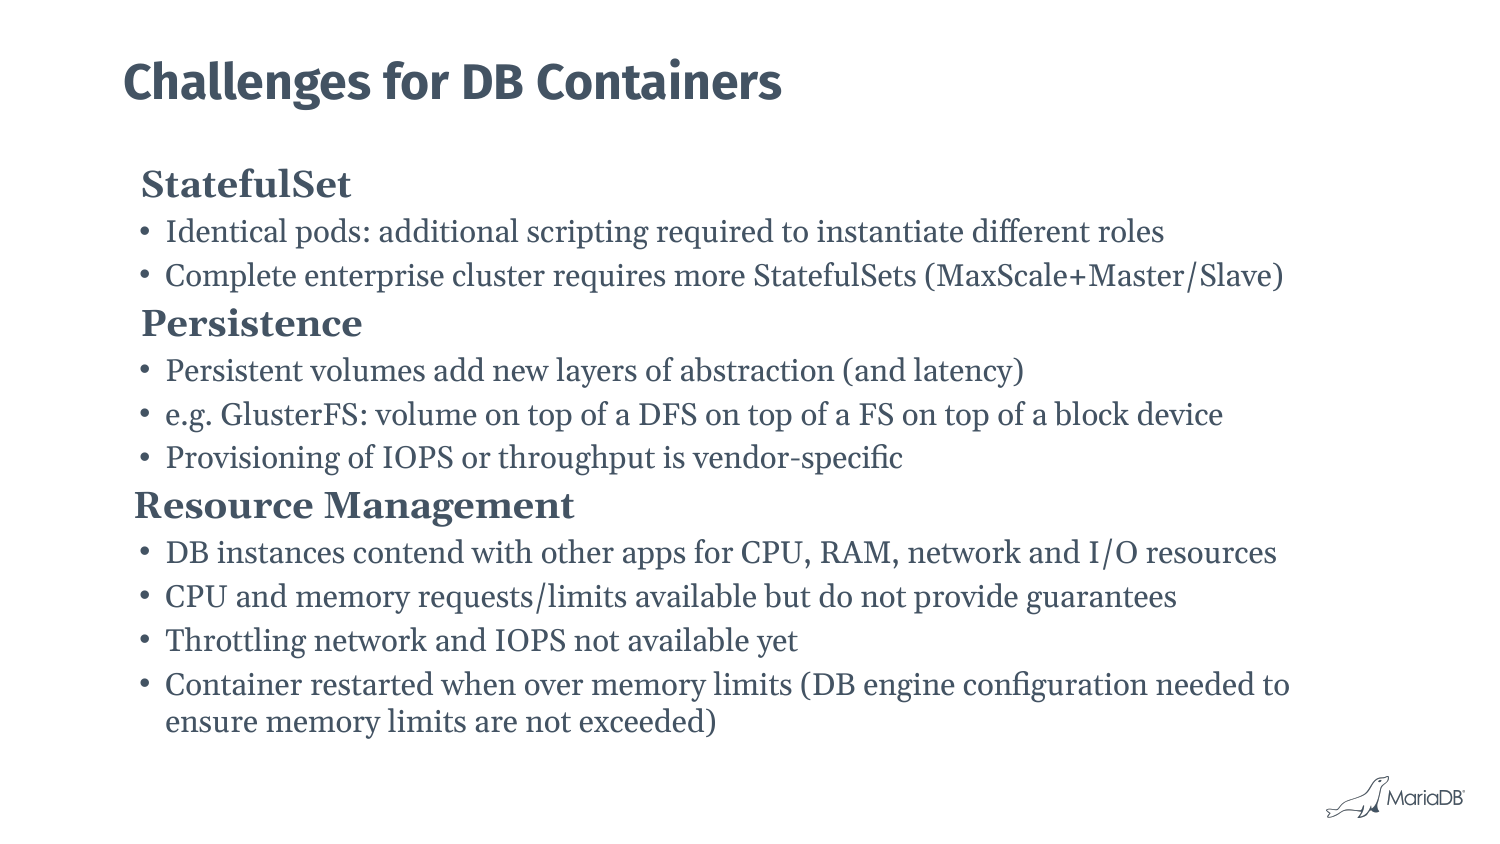

# Challenges for DB Containers
StatefulSet
Identical pods: additional scripting required to instantiate different roles
Complete enterprise cluster requires more StatefulSets (MaxScale+Master/Slave)
Persistence
Persistent volumes add new layers of abstraction (and latency)
e.g. GlusterFS: volume on top of a DFS on top of a FS on top of a block device
Provisioning of IOPS or throughput is vendor-specific
 Resource Management
DB instances contend with other apps for CPU, RAM, network and I/O resources
CPU and memory requests/limits available but do not provide guarantees
Throttling network and IOPS not available yet
Container restarted when over memory limits (DB engine configuration needed to ensure memory limits are not exceeded)